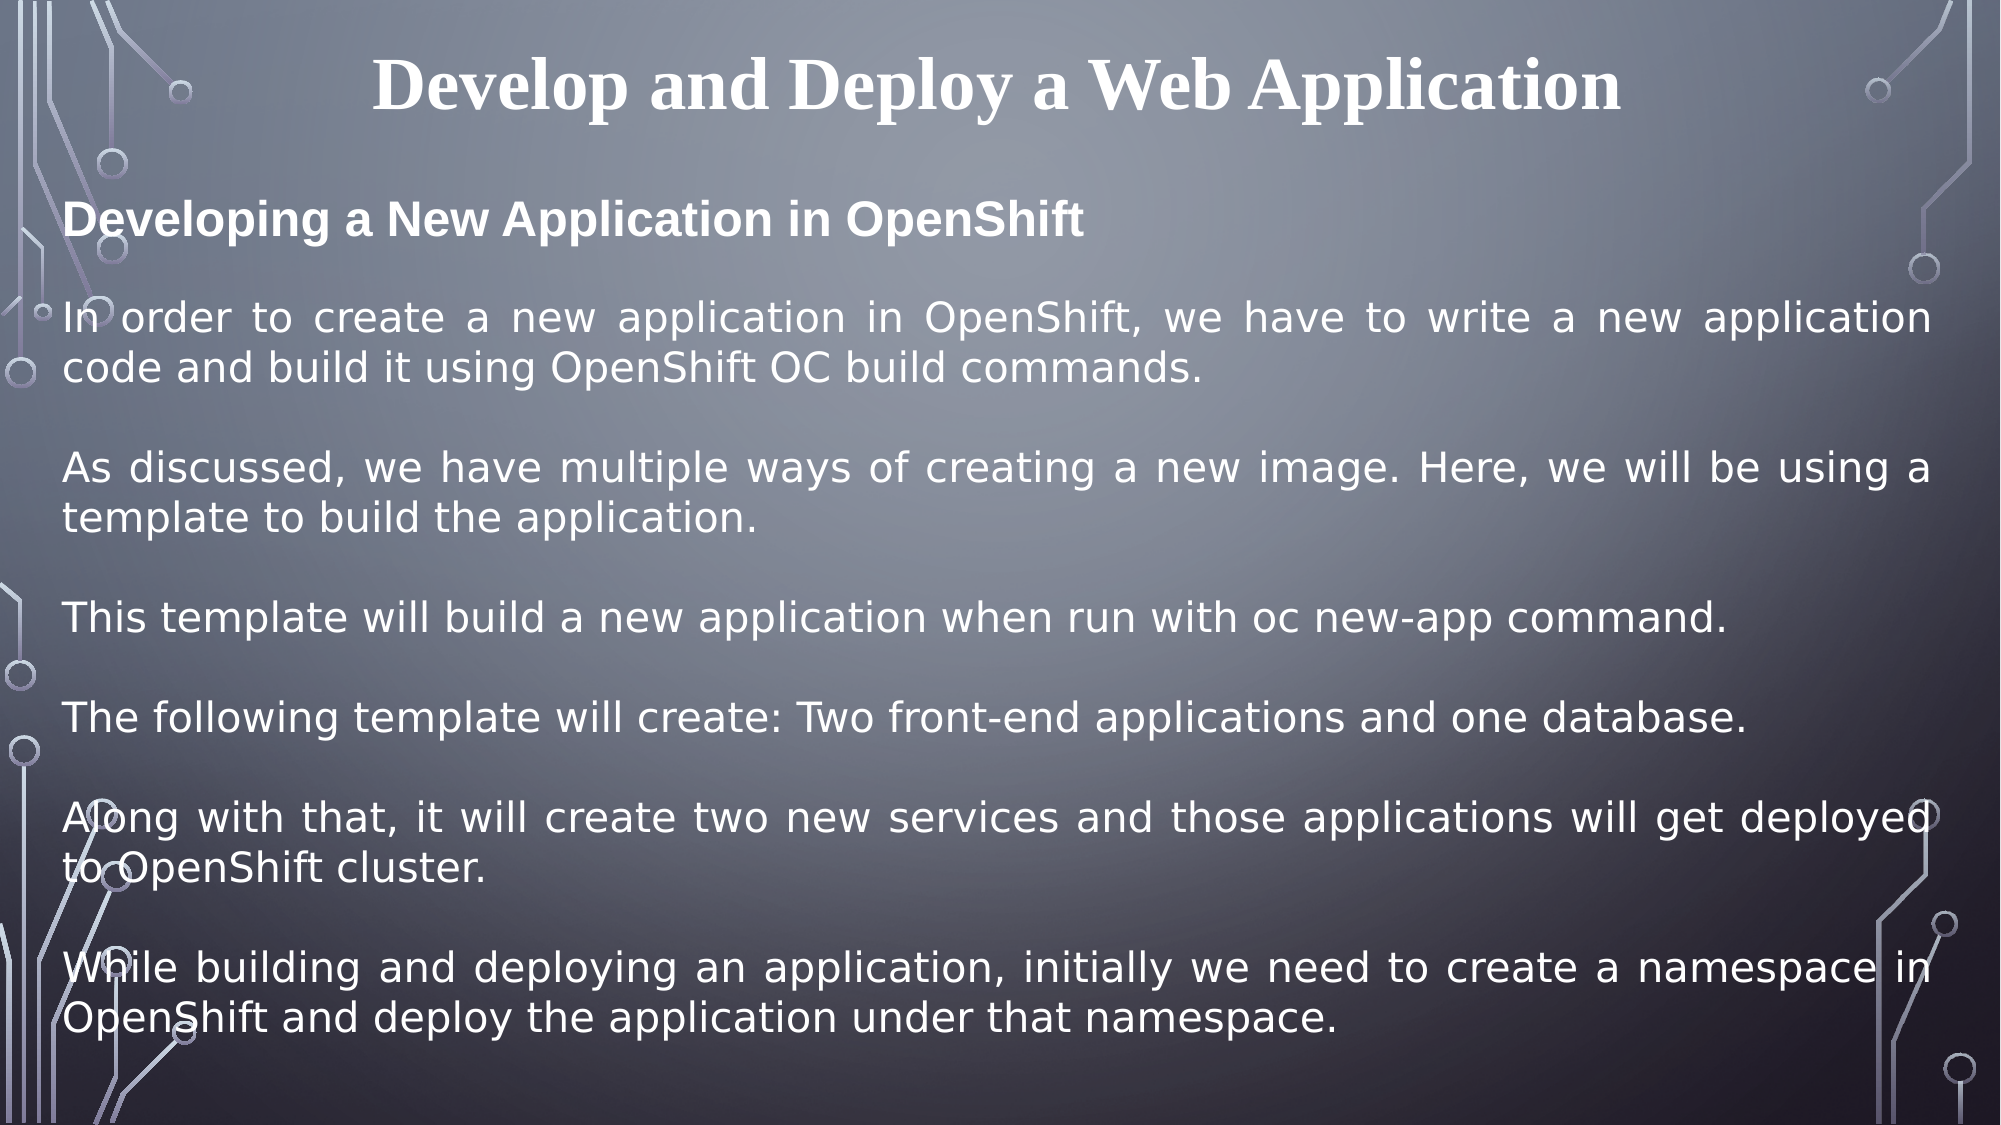

Develop and Deploy a Web Application
Developing a New Application in OpenShift
In order to create a new application in OpenShift, we have to write a new application code and build it using OpenShift OC build commands.

As discussed, we have multiple ways of creating a new image. Here, we will be using a template to build the application.

This template will build a new application when run with oc new-app command.

The following template will create: Two front-end applications and one database.

Along with that, it will create two new services and those applications will get deployed to OpenShift cluster.

While building and deploying an application, initially we need to create a namespace in OpenShift and deploy the application under that namespace.